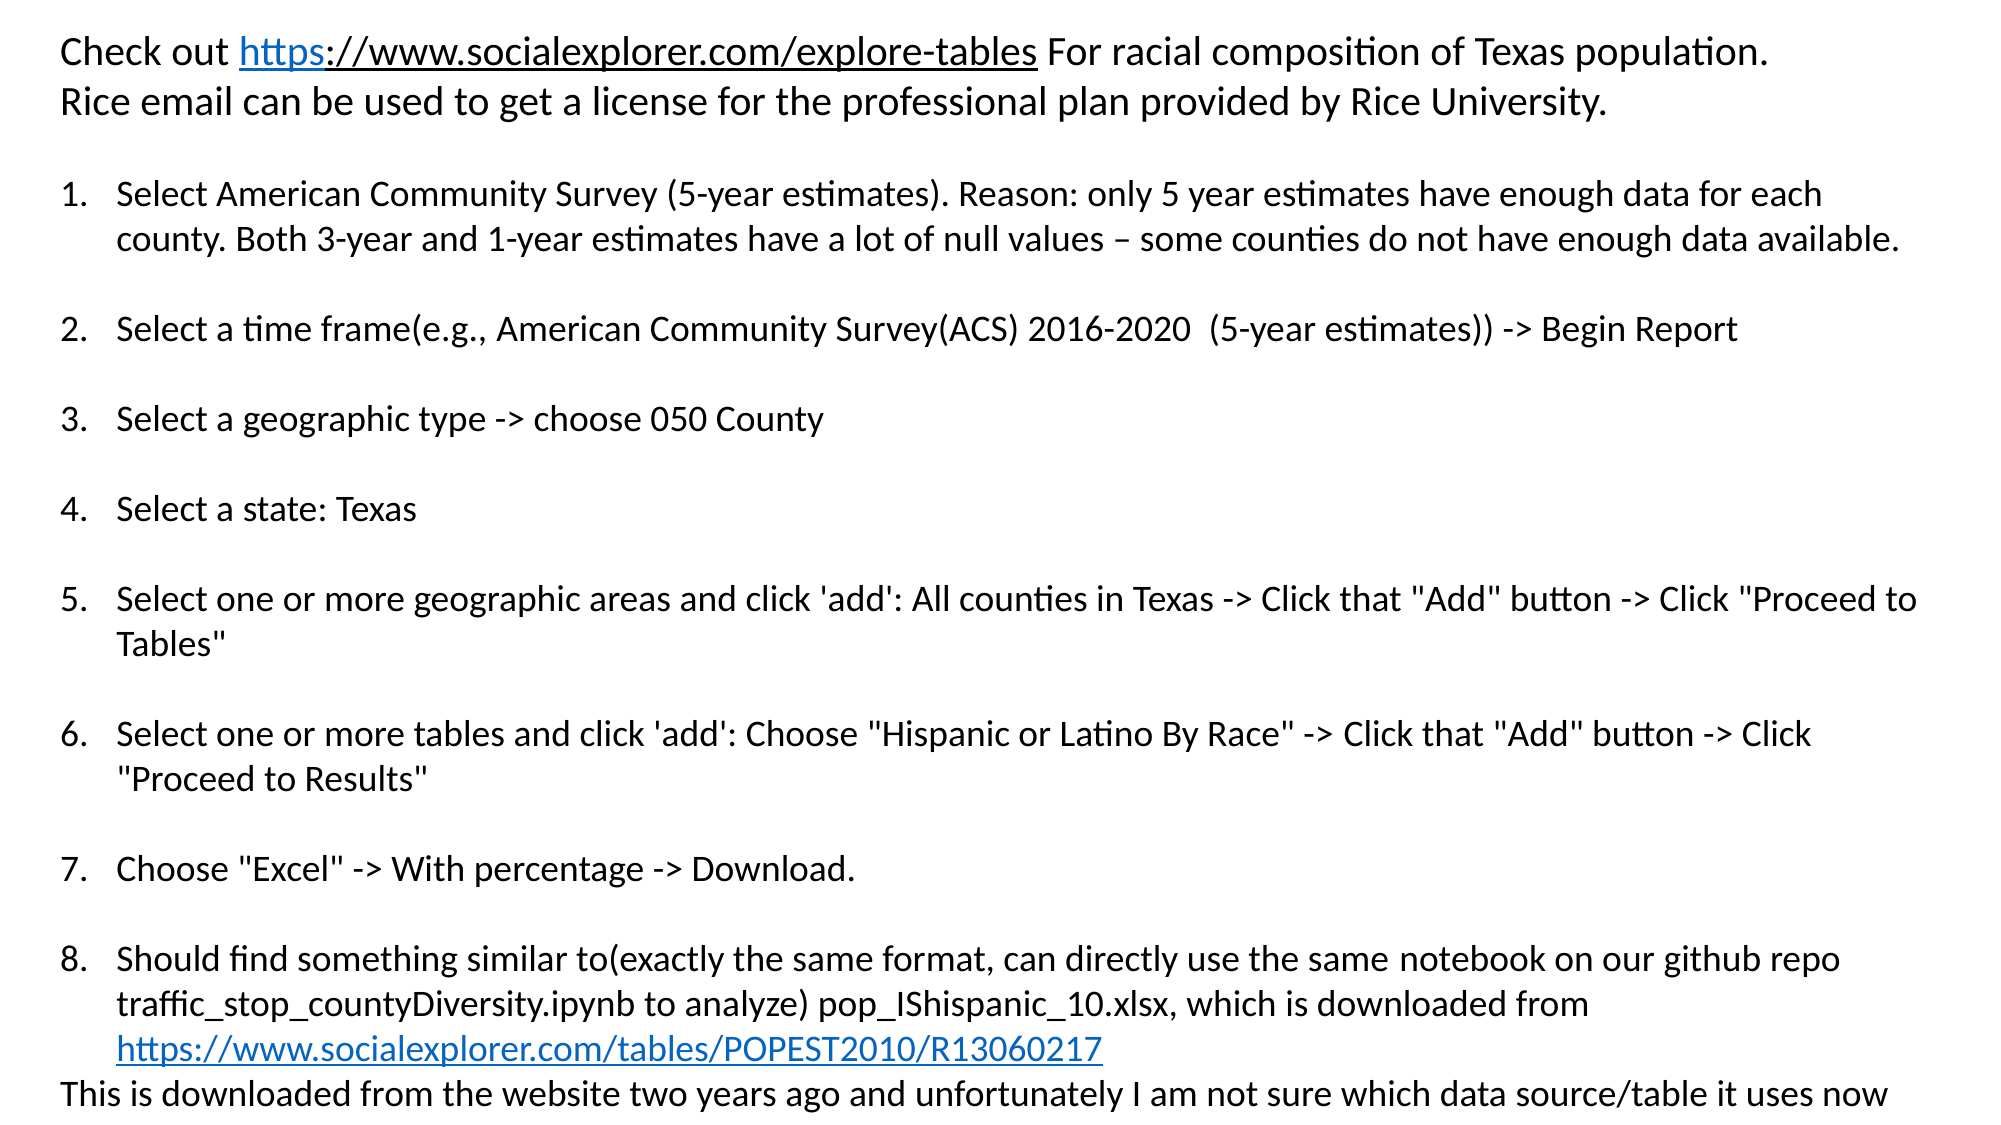

Check out https://www.socialexplorer.com/explore-tables For racial composition of Texas population.
Rice email can be used to get a license for the professional plan provided by Rice University.

Select American Community Survey (5-year estimates). Reason: only 5 year estimates have enough data for each county. Both 3-year and 1-year estimates have a lot of null values – some counties do not have enough data available.

Select a time frame(e.g., American Community Survey(ACS) 2016-2020  (5-year estimates)) -> Begin Report

Select a geographic type -> choose 050 County

Select a state: Texas

Select one or more geographic areas and click 'add': All counties in Texas -> Click that "Add" button -> Click "Proceed to Tables"

Select one or more tables and click 'add': Choose "Hispanic or Latino By Race" -> Click that "Add" button -> Click "Proceed to Results"

Choose "Excel" -> With percentage -> Download.

Should find something similar to(exactly the same format, can directly use the same notebook on our github repo traffic_stop_countyDiversity.ipynb to analyze) pop_IShispanic_10.xlsx, which is downloaded from  https://www.socialexplorer.com/tables/POPEST2010/R13060217
This is downloaded from the website two years ago and unfortunately I am not sure which data source/table it uses now